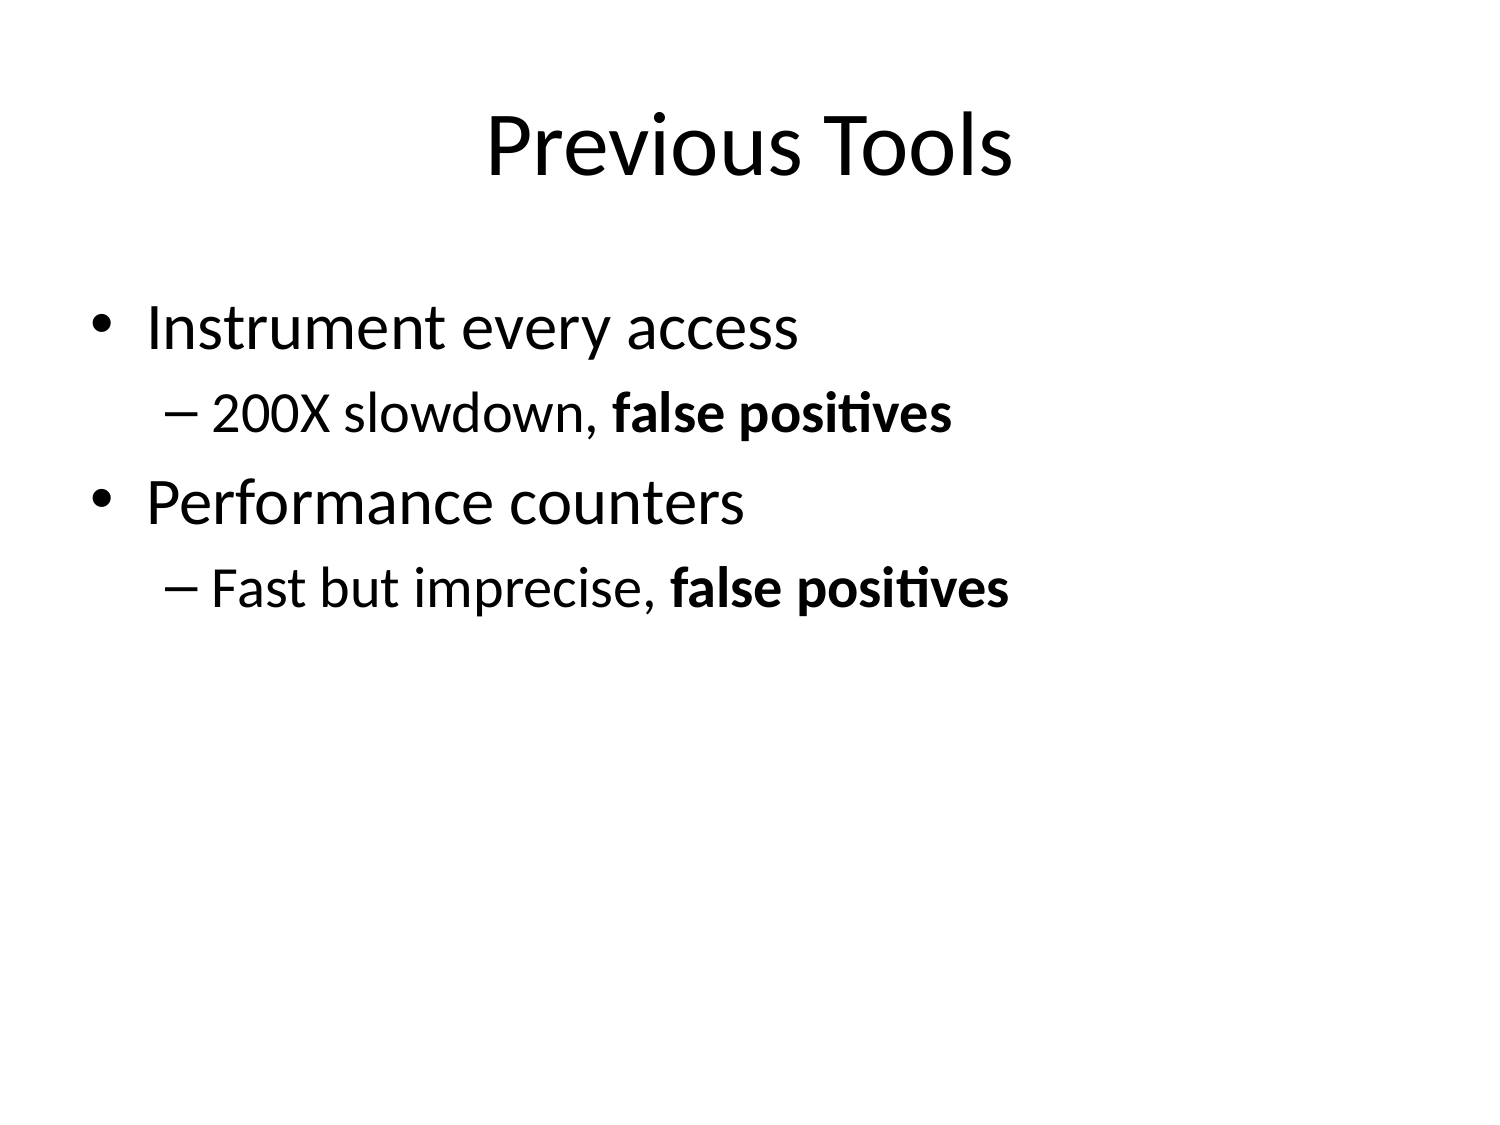

# Previous Tools
Instrument every access
200X slowdown, false positives
Performance counters
Fast but imprecise, false positives